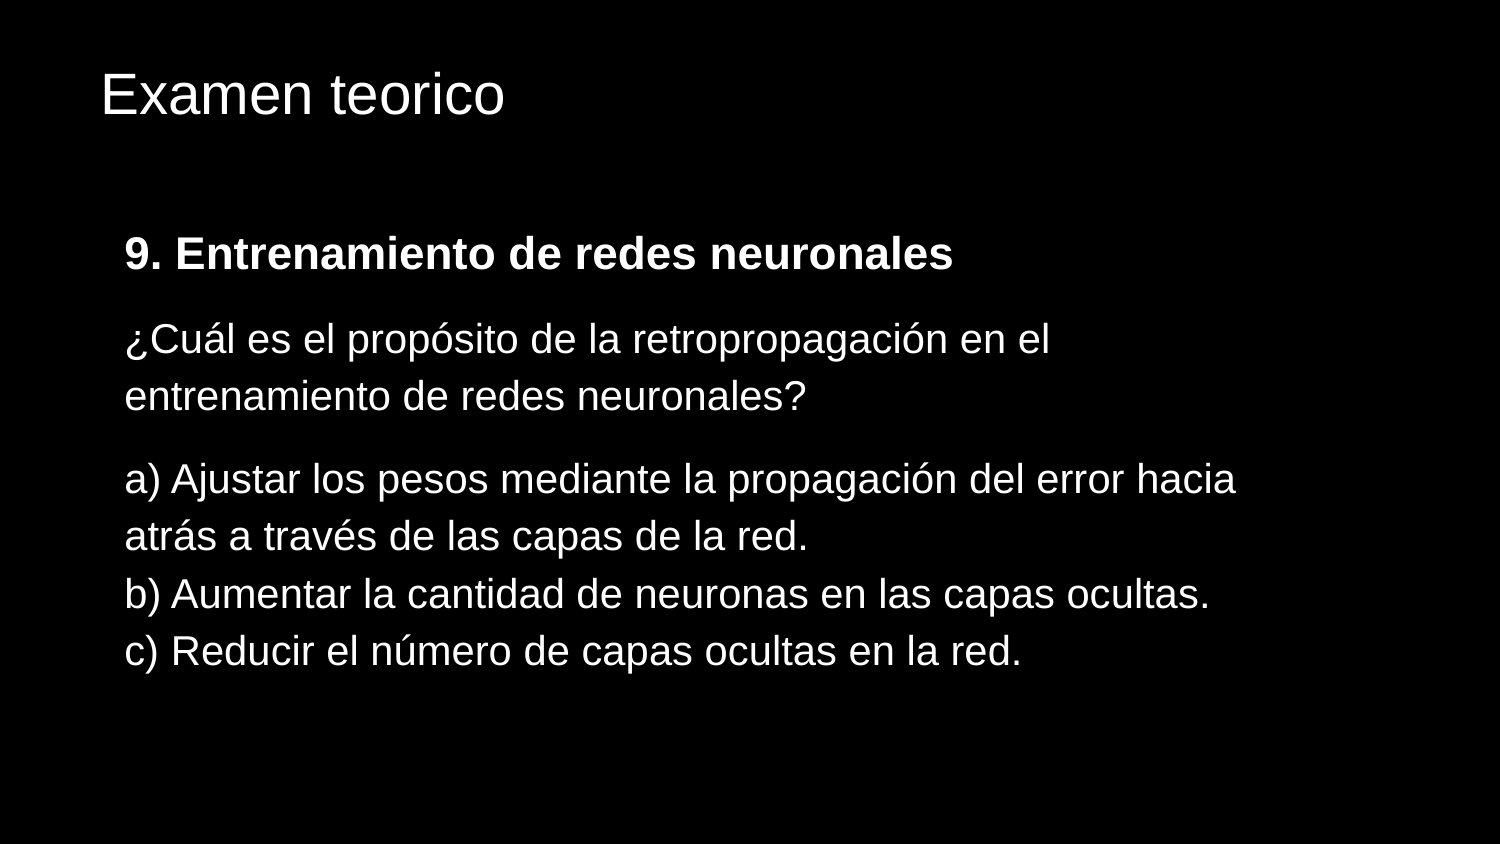

# Examen teorico
9. Entrenamiento de redes neuronales
¿Cuál es el propósito de la retropropagación en el entrenamiento de redes neuronales?
a) Ajustar los pesos mediante la propagación del error hacia atrás a través de las capas de la red.
b) Aumentar la cantidad de neuronas en las capas ocultas.
c) Reducir el número de capas ocultas en la red.